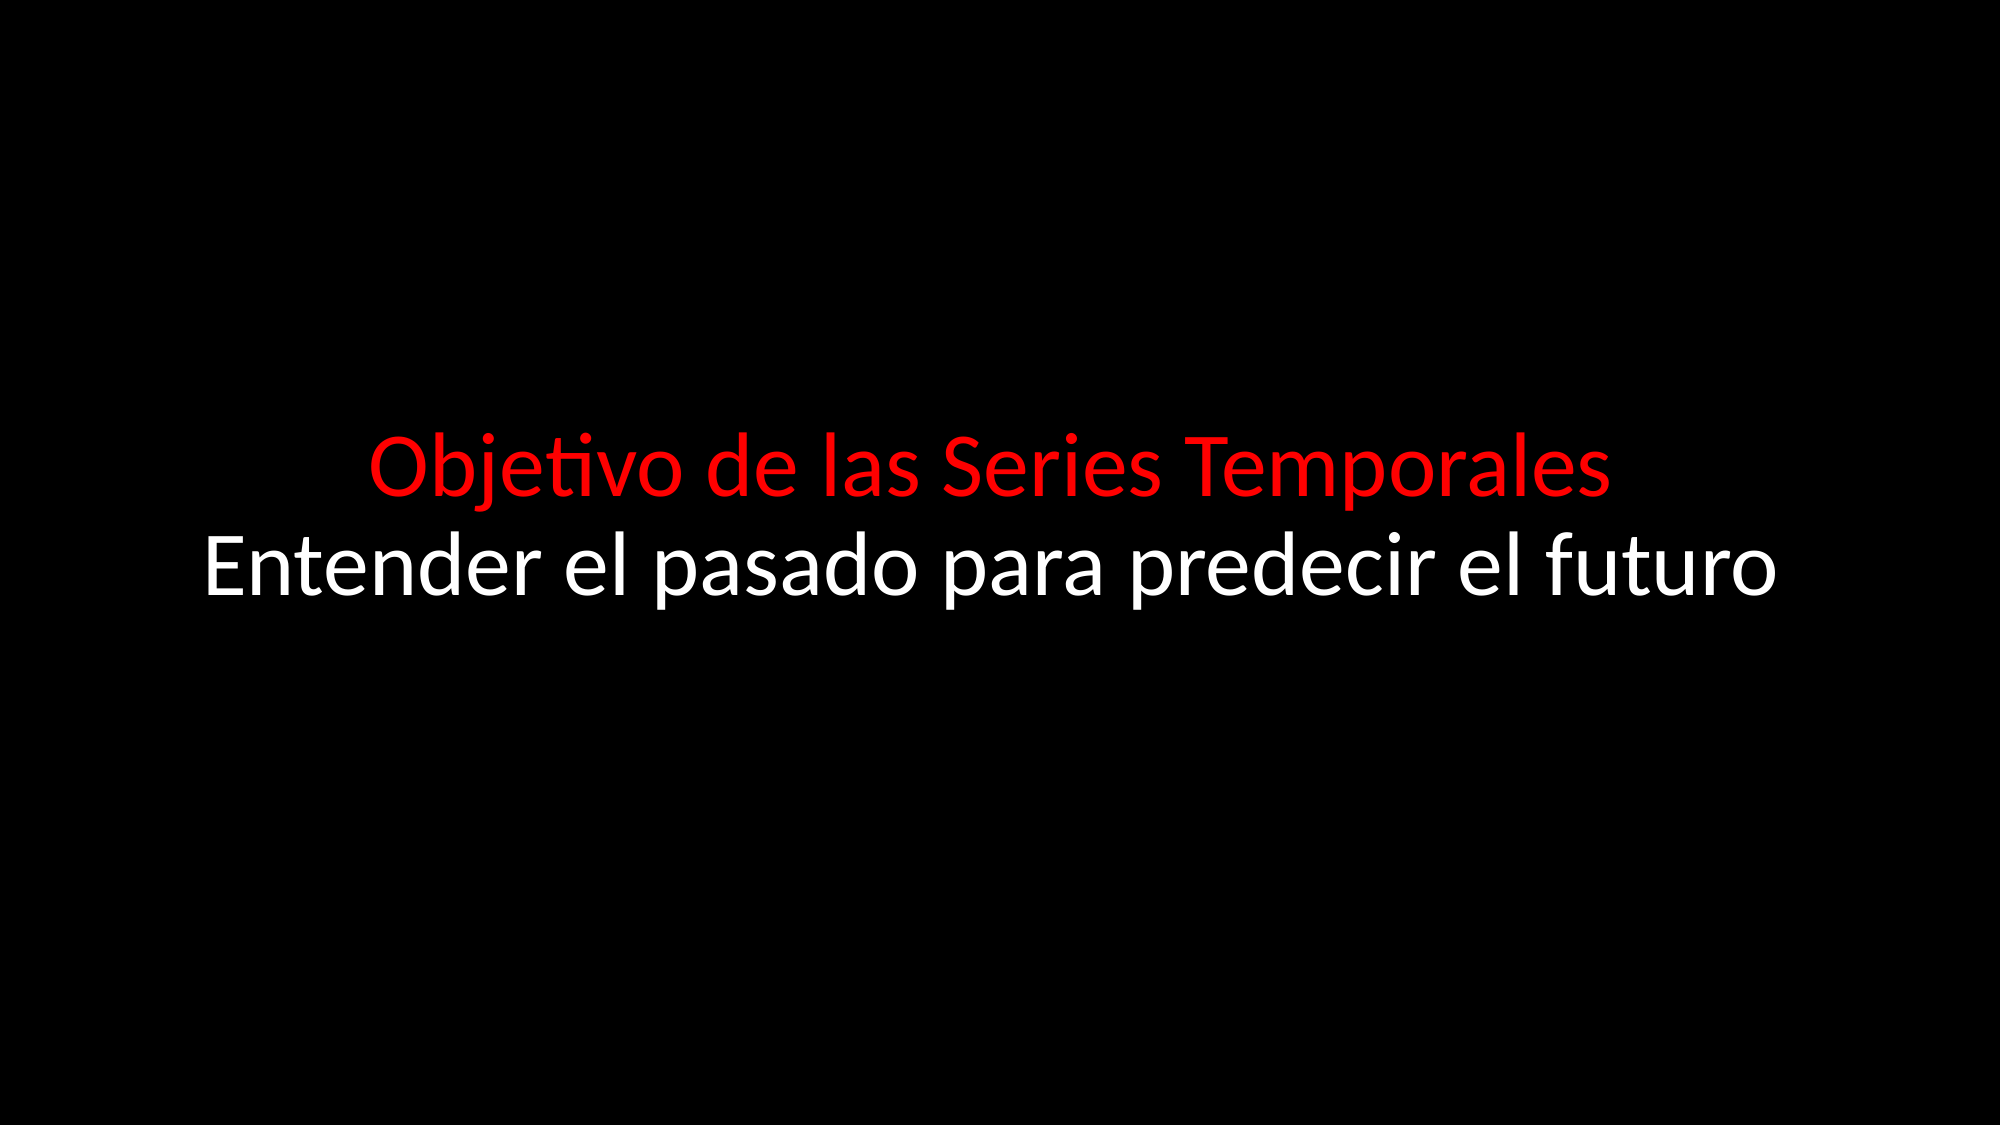

# Objetivo de las Series Temporales
Entender el pasado para predecir el futuro